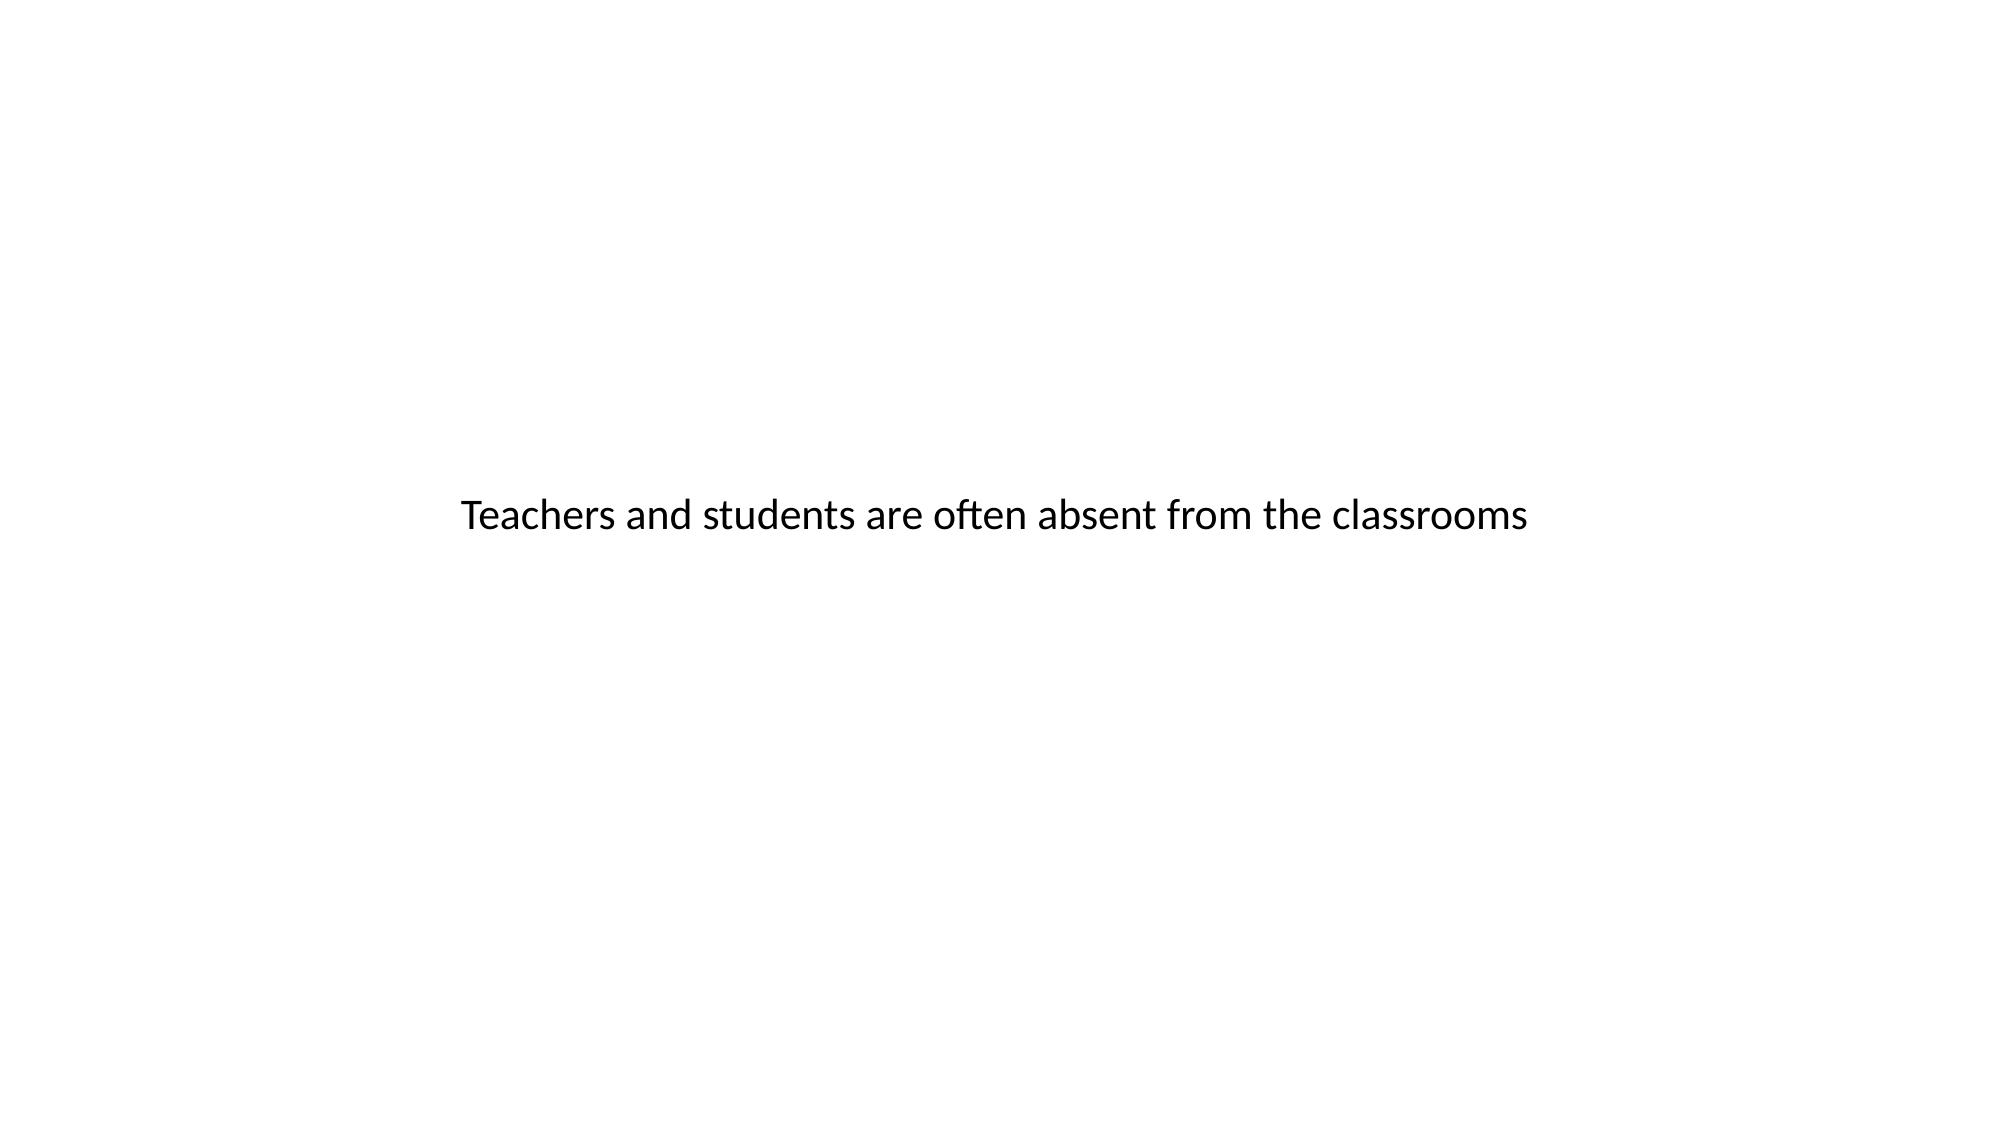

Teachers and students are often absent from the classrooms